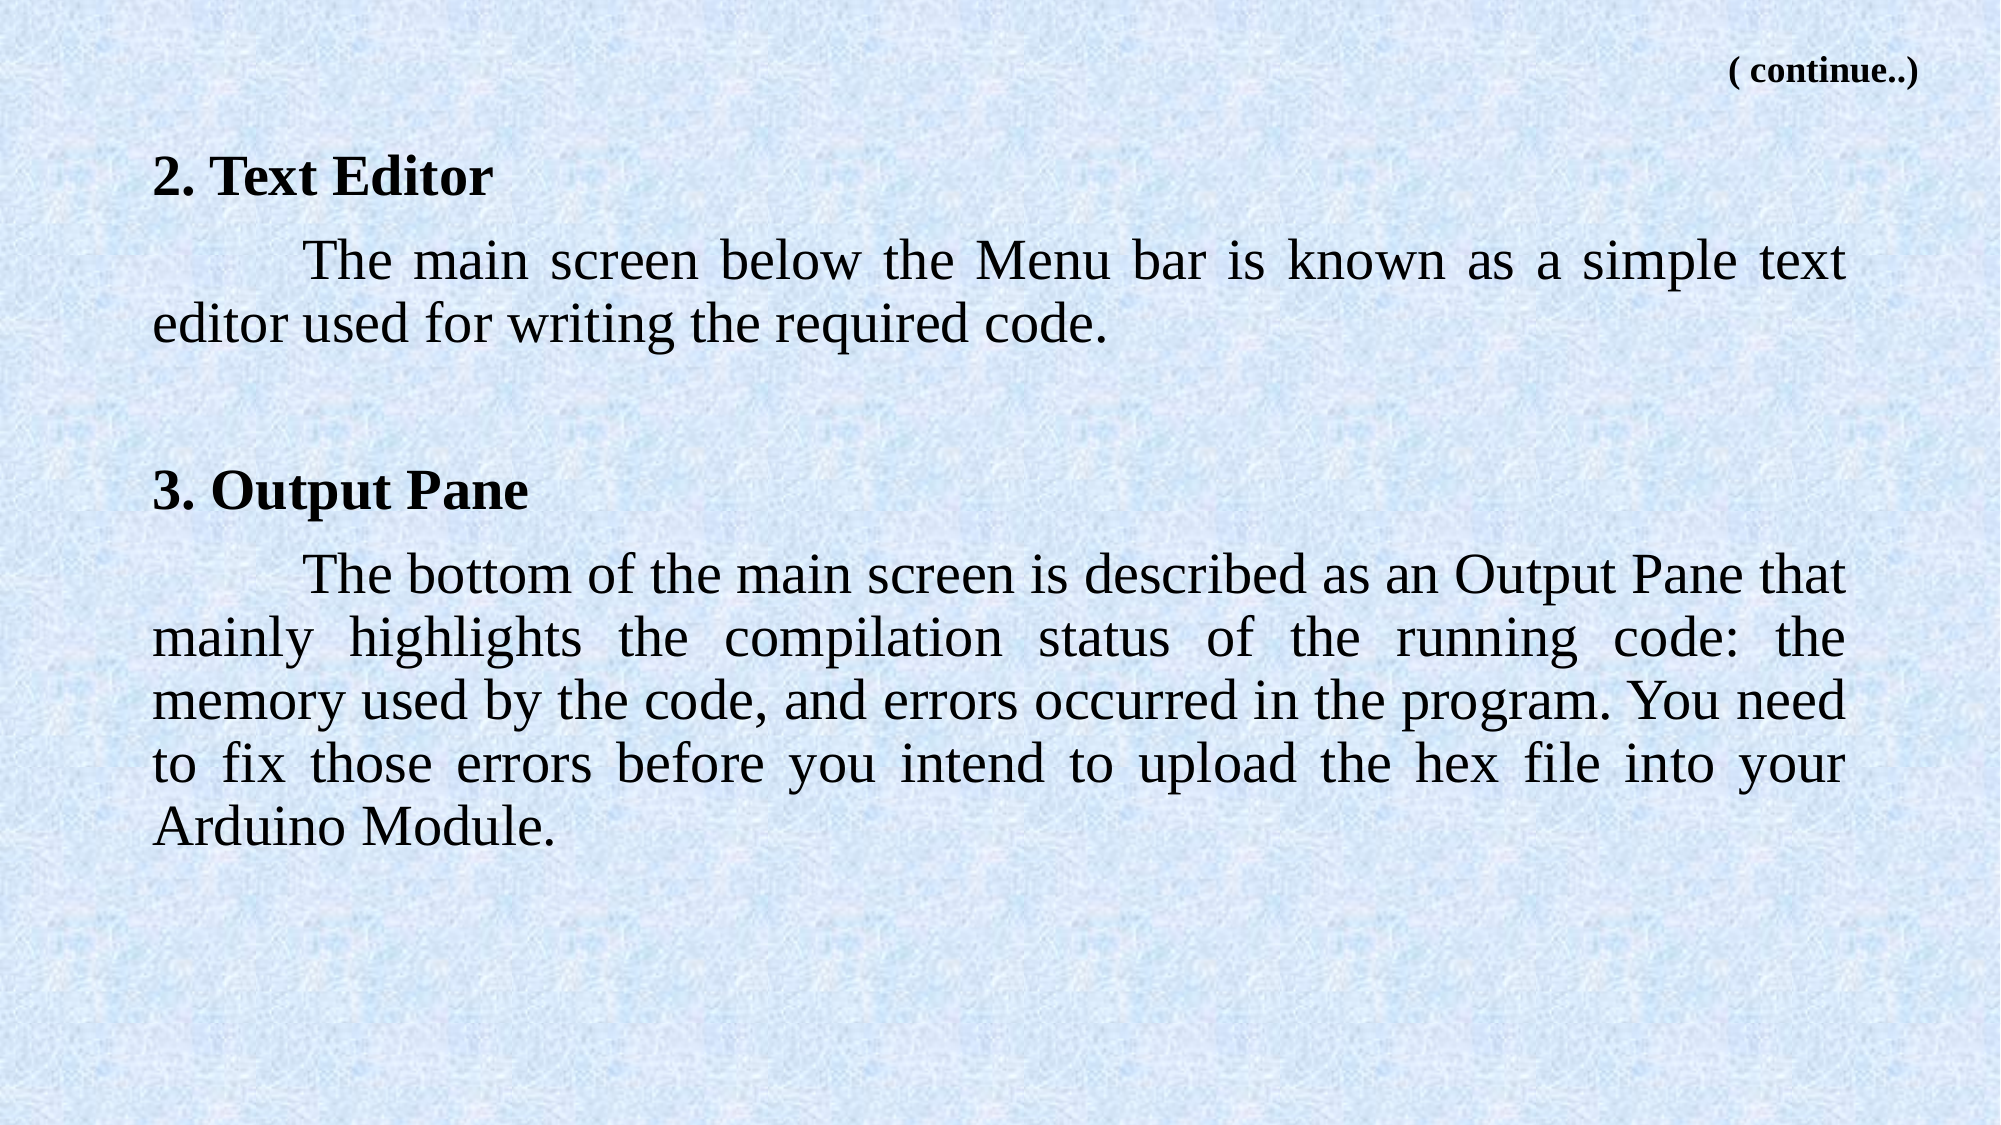

( continue..)
2. Text Editor
	The main screen below the Menu bar is known as a simple text editor used for writing the required code.

3. Output Pane
	The bottom of the main screen is described as an Output Pane that mainly highlights the compilation status of the running code: the memory used by the code, and errors occurred in the program. You need to fix those errors before you intend to upload the hex file into your Arduino Module.